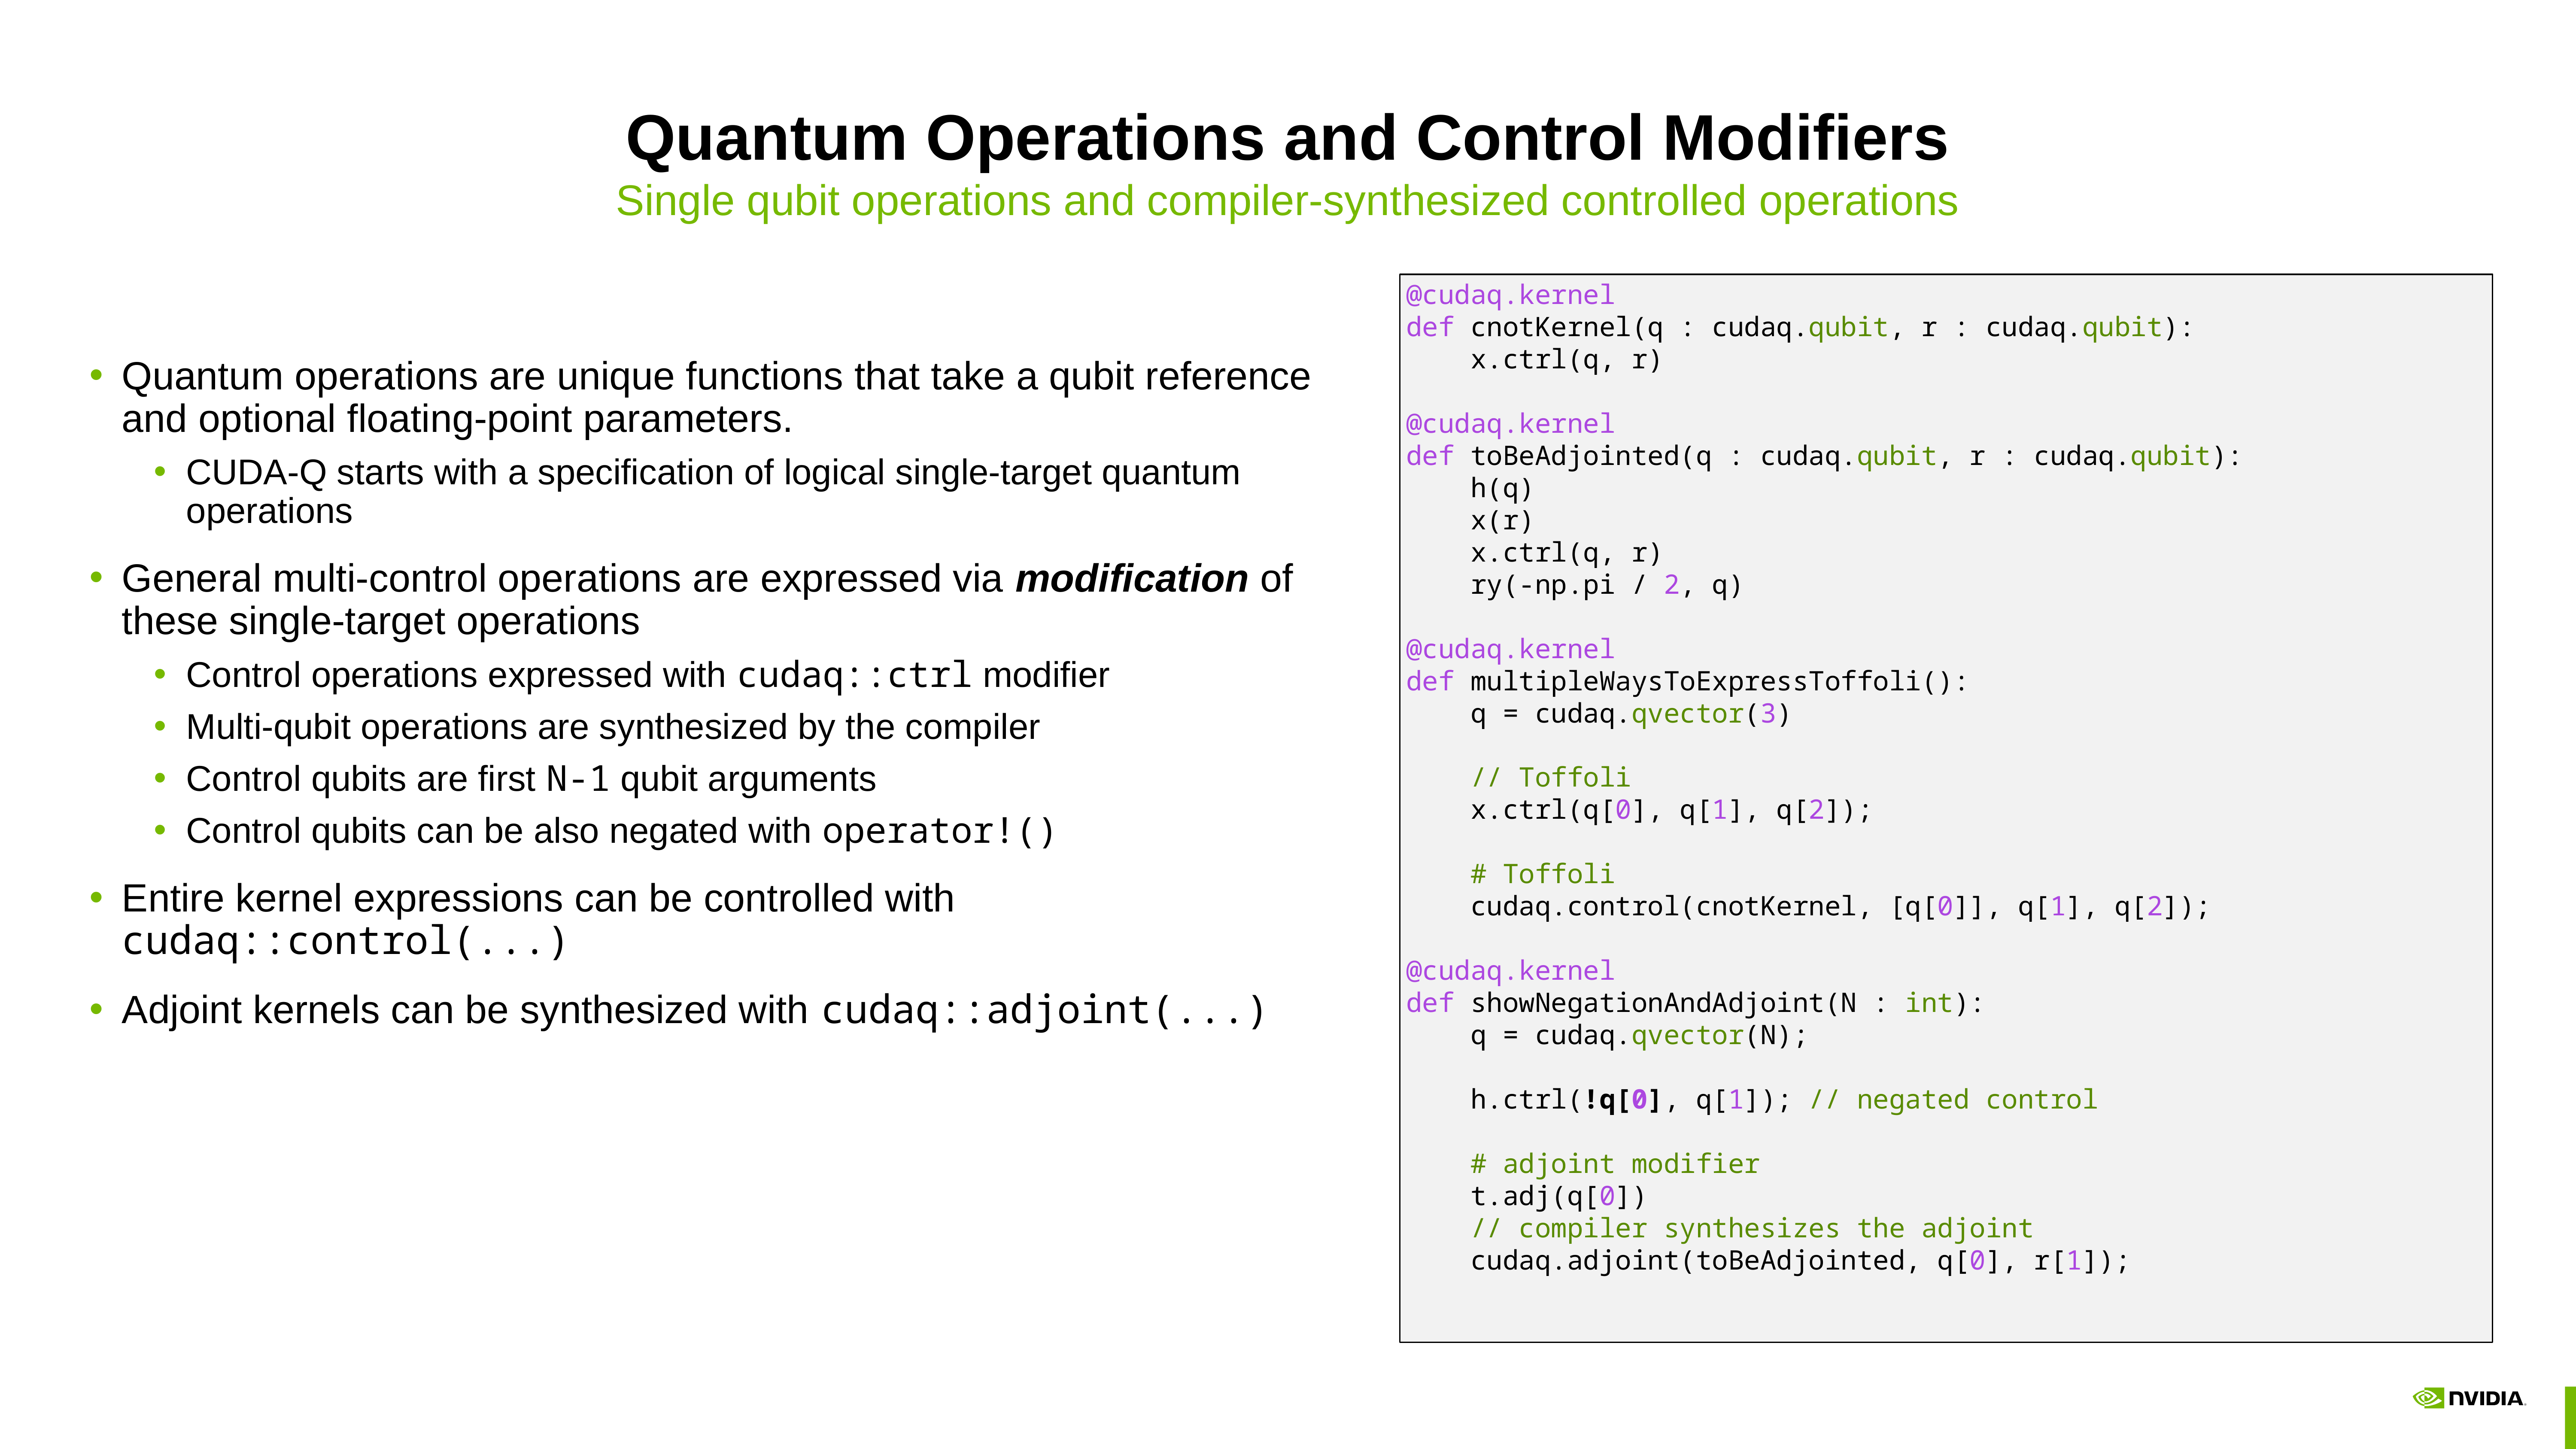

# Quantum Operations and Control Modifiers
Single qubit operations and compiler-synthesized controlled operations
@cudaq.kernel
def cnotKernel(q : cudaq.qubit, r : cudaq.qubit):
    x.ctrl(q, r)

@cudaq.kernel
def toBeAdjointed(q : cudaq.qubit, r : cudaq.qubit):
    h(q)
    x(r)
    x.ctrl(q, r)
    ry(-np.pi / 2, q)

@cudaq.kernel
def multipleWaysToExpressToffoli():
    q = cudaq.qvector(3)

    // Toffoli
    x.ctrl(q[0], q[1], q[2]);

    # Toffoli
    cudaq.control(cnotKernel, [q[0]], q[1], q[2]);

@cudaq.kernel
def showNegationAndAdjoint(N : int):
    q = cudaq.qvector(N);

    h.ctrl(!q[0], q[1]); // negated control

    # adjoint modifier
    t.adj(q[0])
    // compiler synthesizes the adjoint
    cudaq.adjoint(toBeAdjointed, q[0], r[1]);

Quantum operations are unique functions that take a qubit reference and optional floating-point parameters.
CUDA-Q starts with a specification of logical single-target quantum operations
General multi-control operations are expressed via modification of these single-target operations
Control operations expressed with cudaq::ctrl modifier
Multi-qubit operations are synthesized by the compiler
Control qubits are first N-1 qubit arguments
Control qubits can be also negated with operator!()
Entire kernel expressions can be controlled with cudaq::control(...)
Adjoint kernels can be synthesized with cudaq::adjoint(...)